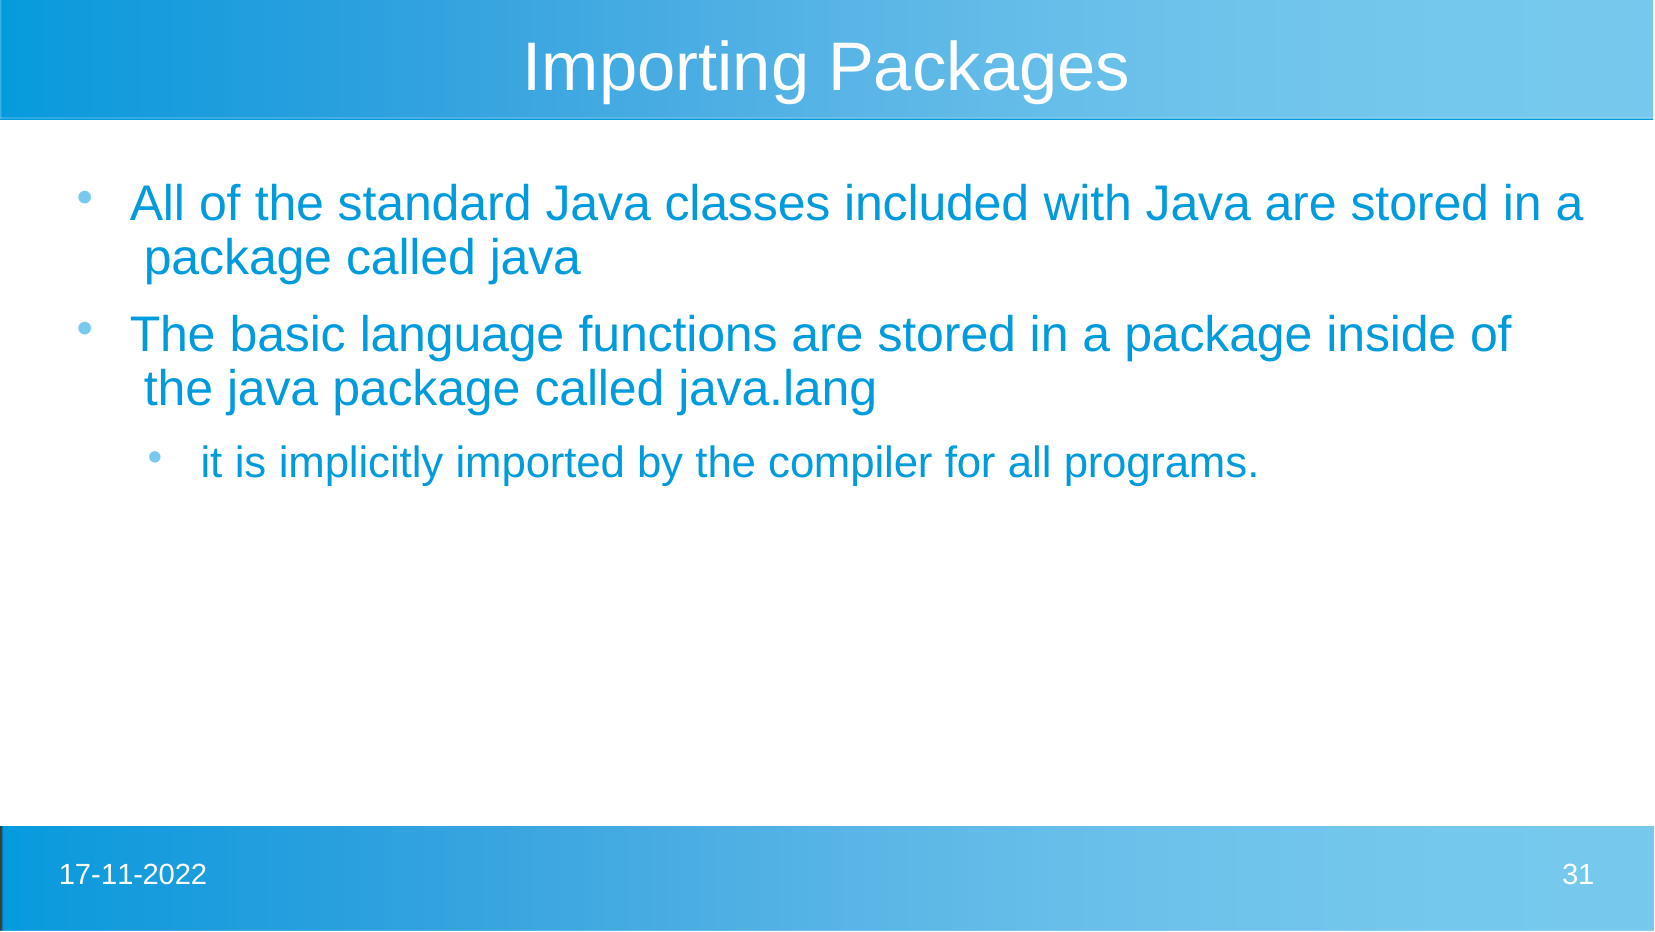

# Importing Packages
All of the standard Java classes included with Java are stored in a  package called java
The basic language functions are stored in a package inside of  the java package called java.lang
it is implicitly imported by the compiler for all programs.
17-11-2022
31